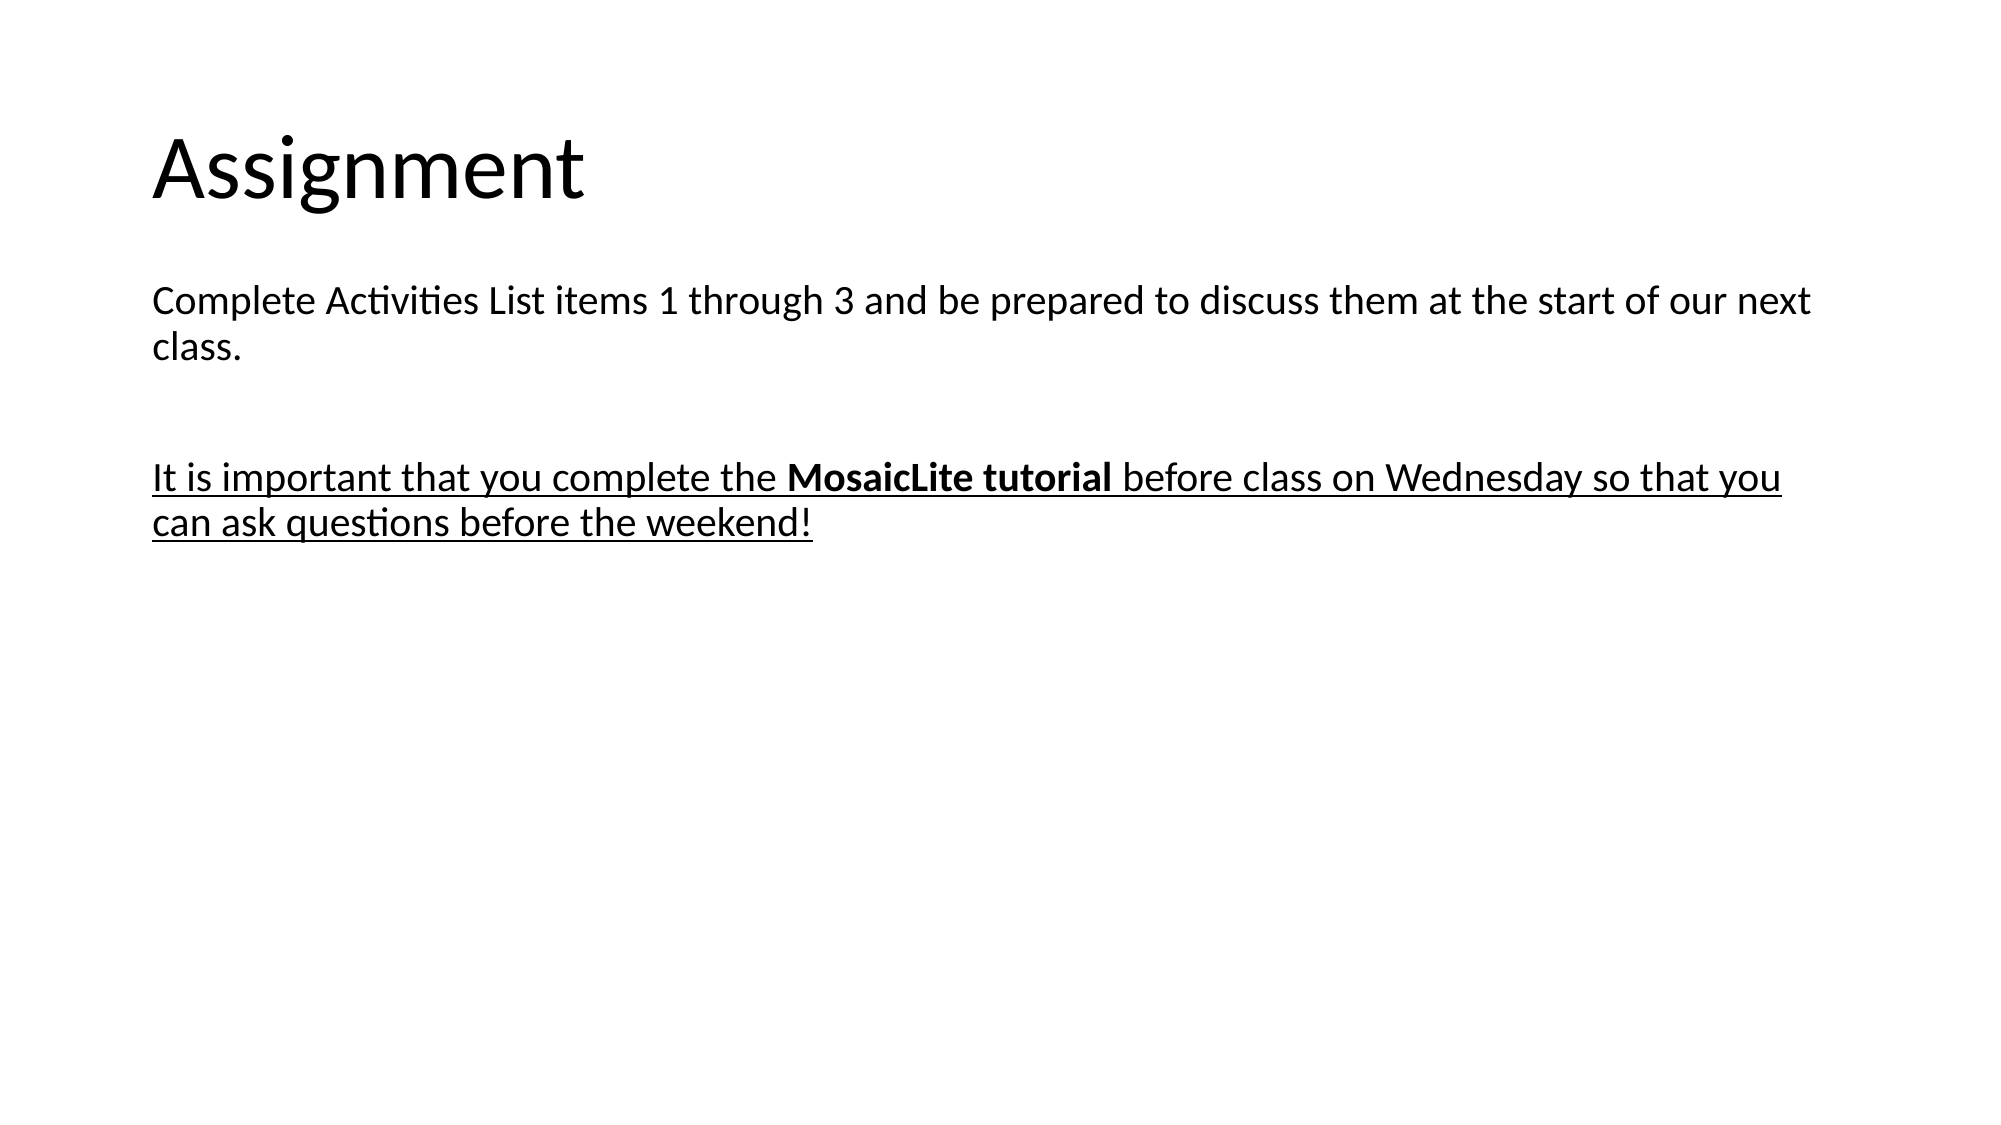

# Assignment
Complete Activities List items 1 through 3 and be prepared to discuss them at the start of our next class.

It is important that you complete the MosaicLite tutorial before class on Wednesday so that you can ask questions before the weekend!